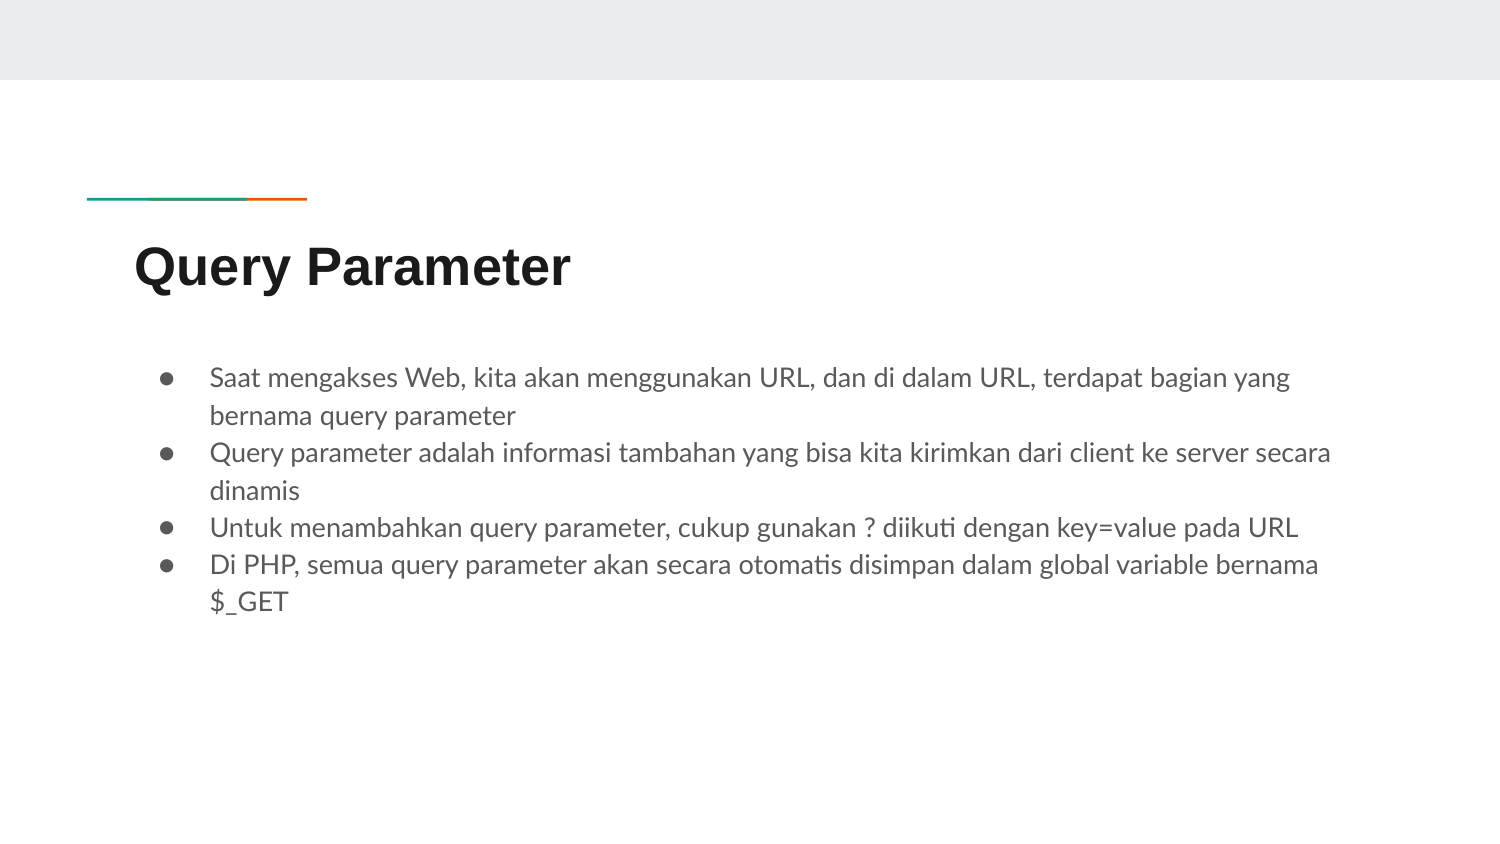

# Query Parameter
Saat mengakses Web, kita akan menggunakan URL, dan di dalam URL, terdapat bagian yang bernama query parameter
Query parameter adalah informasi tambahan yang bisa kita kirimkan dari client ke server secara dinamis
Untuk menambahkan query parameter, cukup gunakan ? diikuti dengan key=value pada URL
Di PHP, semua query parameter akan secara otomatis disimpan dalam global variable bernama $_GET